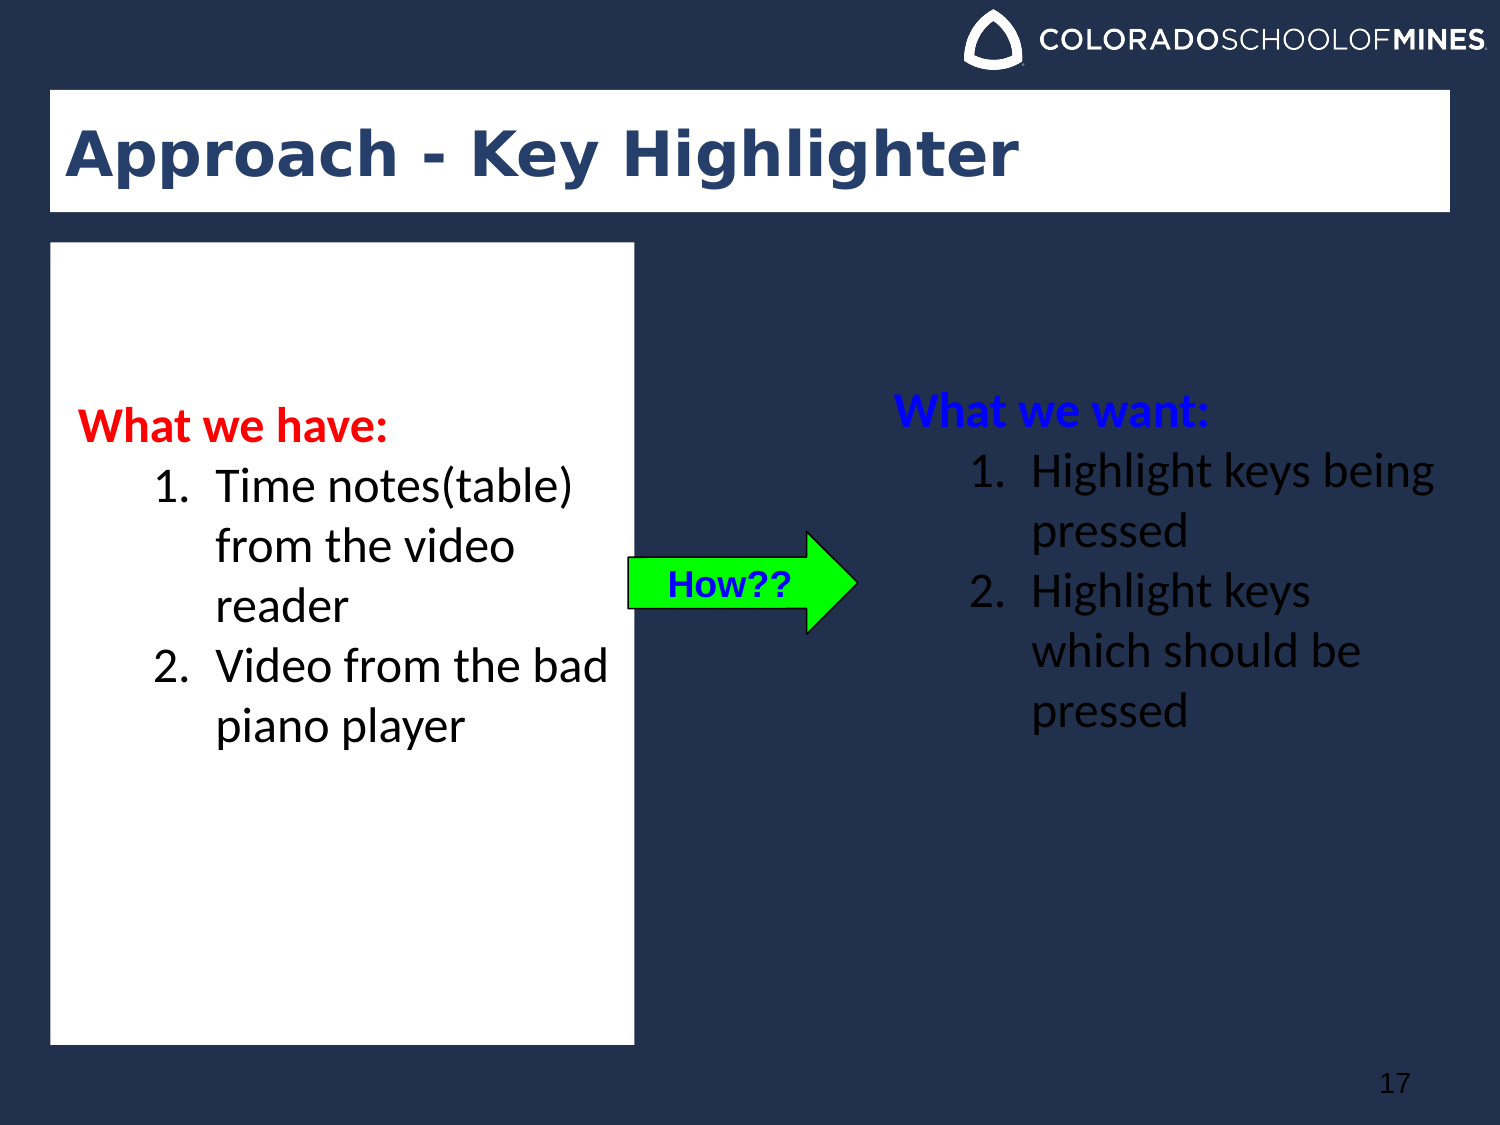

# Approach - Key Highlighter

What we have:
Time notes(table) from the video reader
Video from the bad piano player

What we want:
Highlight keys being pressed
Highlight keys which should be pressed
How??

17